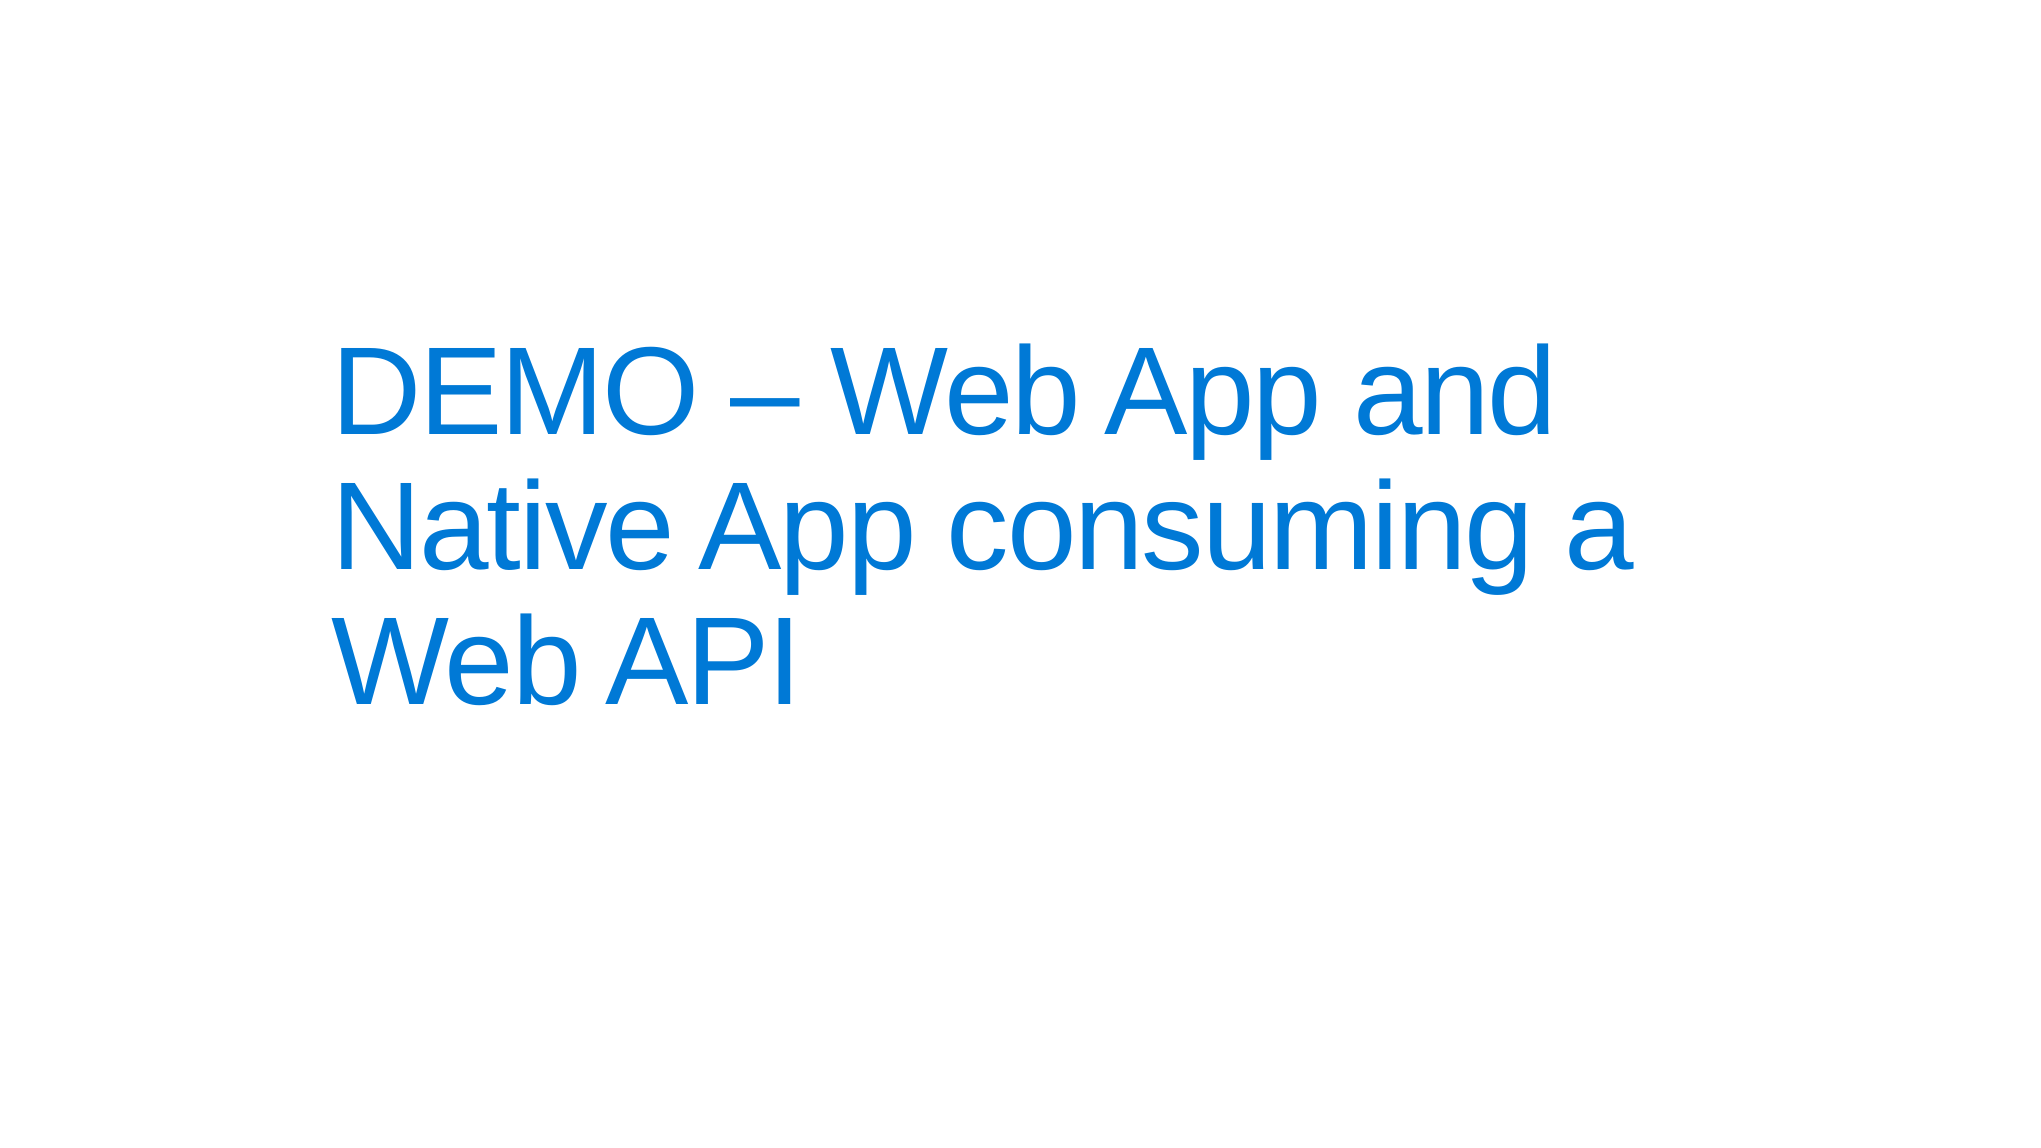

# DEMO – Web App and Native App consuming a Web API